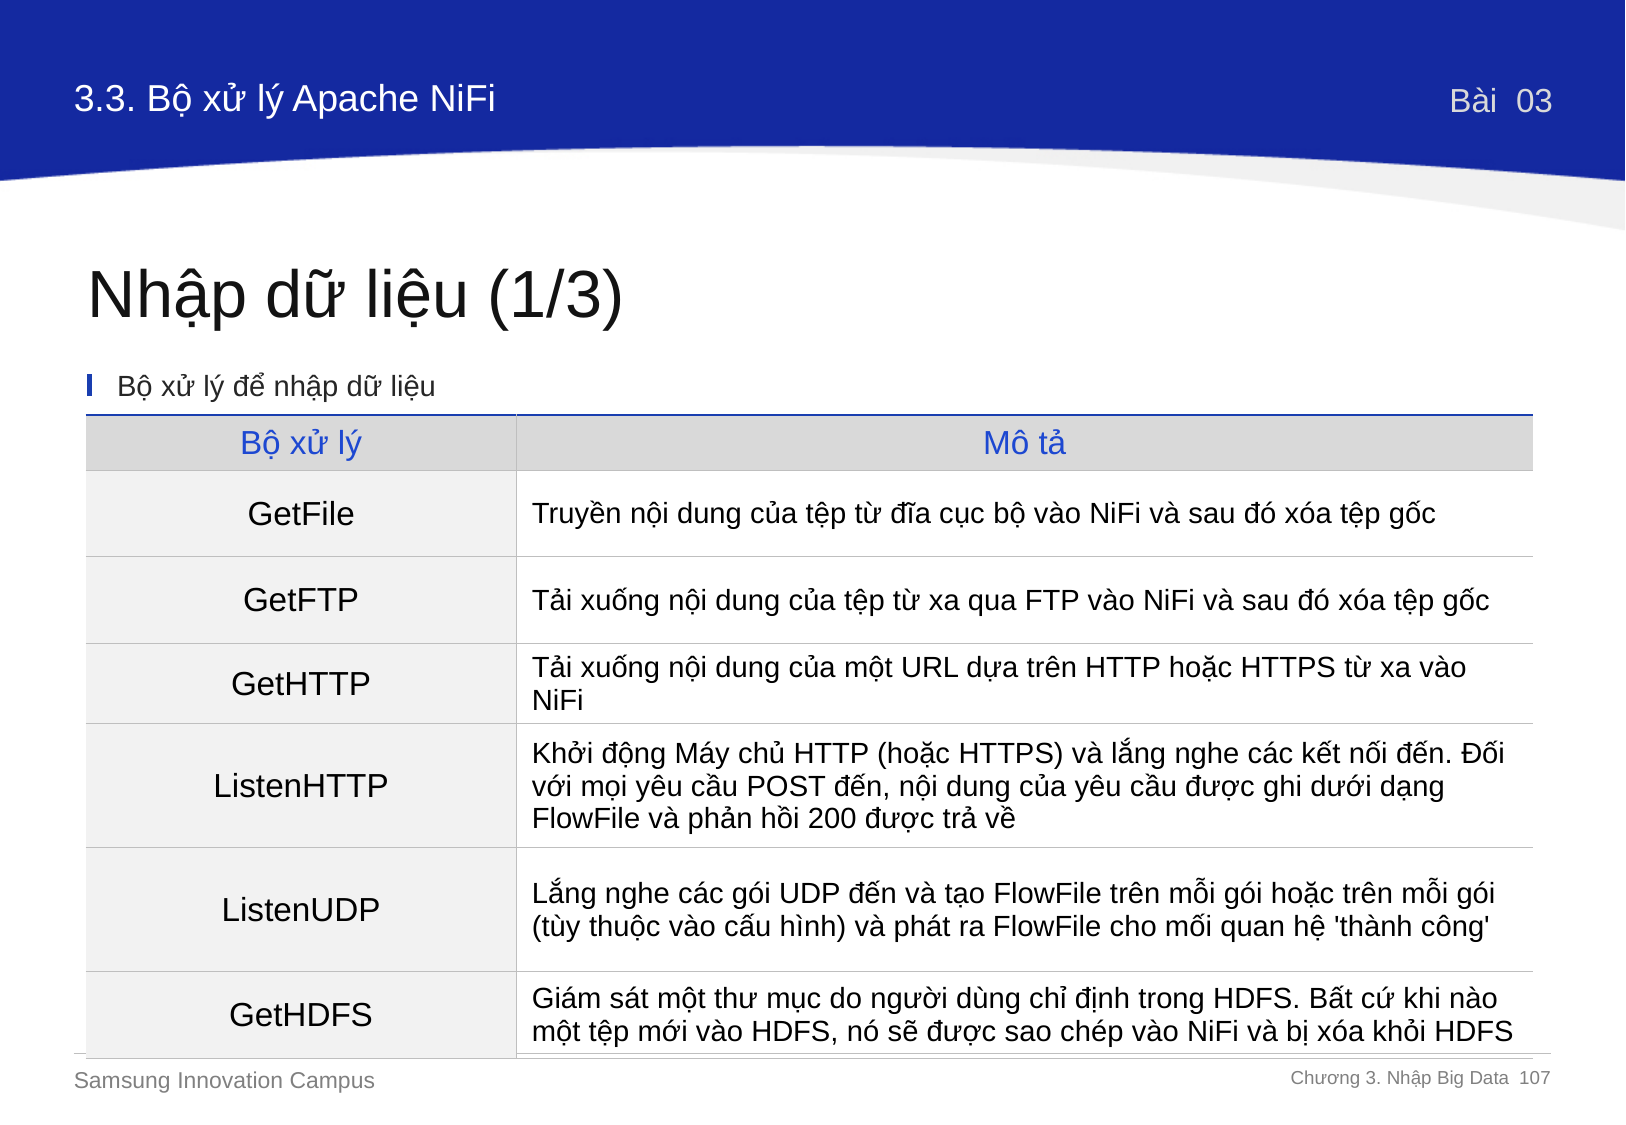

3.3. Bộ xử lý Apache NiFi
Bài  03
Nhập dữ liệu (1/3)
Bộ xử lý để nhập dữ liệu

| Bộ xử lý | Mô tả |
| --- | --- |
| GetFile | Truyền nội dung của tệp từ đĩa cục bộ vào NiFi và sau đó xóa tệp gốc |
| GetFTP | Tải xuống nội dung của tệp từ xa qua FTP vào NiFi và sau đó xóa tệp gốc |
| GetHTTP | Tải xuống nội dung của một URL dựa trên HTTP hoặc HTTPS từ xa vào NiFi |
| ListenHTTP | Khởi động Máy chủ HTTP (hoặc HTTPS) và lắng nghe các kết nối đến. Đối với mọi yêu cầu POST đến, nội dung của yêu cầu được ghi dưới dạng FlowFile và phản hồi 200 được trả về |
| ListenUDP | Lắng nghe các gói UDP đến và tạo FlowFile trên mỗi gói hoặc trên mỗi gói (tùy thuộc vào cấu hình) và phát ra FlowFile cho mối quan hệ 'thành công' |
| GetHDFS | Giám sát một thư mục do người dùng chỉ định trong HDFS. Bất cứ khi nào một tệp mới vào HDFS, nó sẽ được sao chép vào NiFi và bị xóa khỏi HDFS |